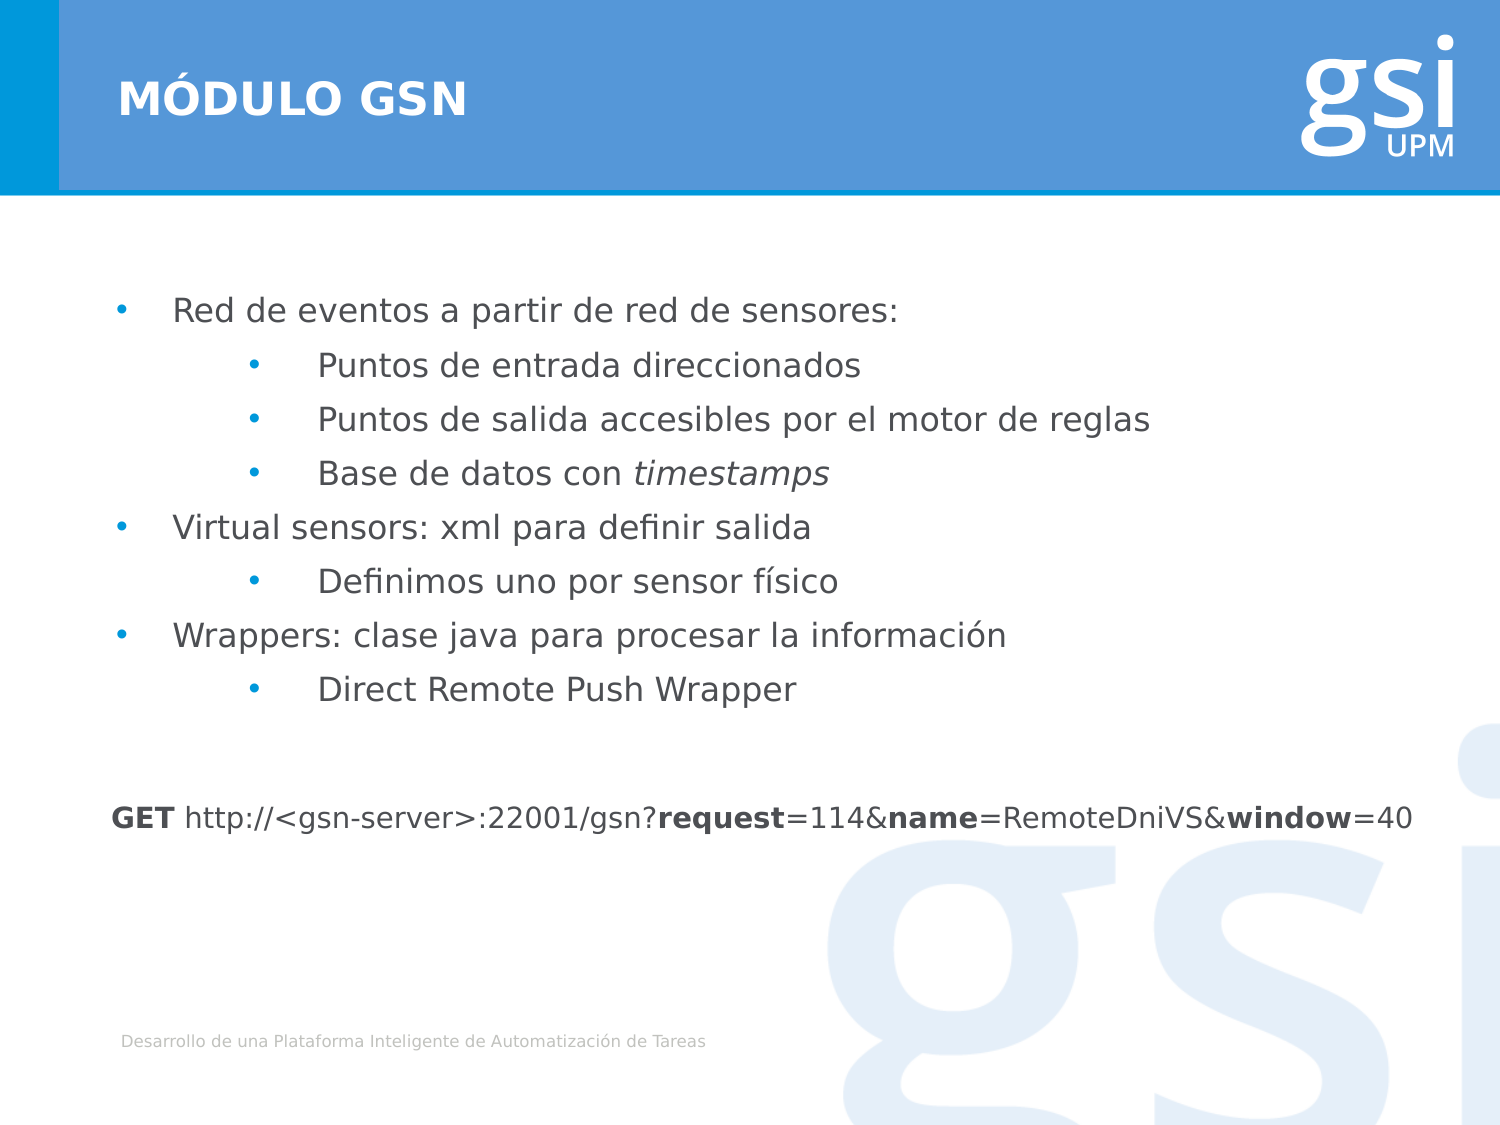

# MÓDULO GSN
Red de eventos a partir de red de sensores:
Puntos de entrada direccionados
Puntos de salida accesibles por el motor de reglas
Base de datos con timestamps
Virtual sensors: xml para definir salida
Definimos uno por sensor físico
Wrappers: clase java para procesar la información
Direct Remote Push Wrapper

GET http://<gsn-server>:22001/gsn?request=114&name=RemoteDniVS&window=40